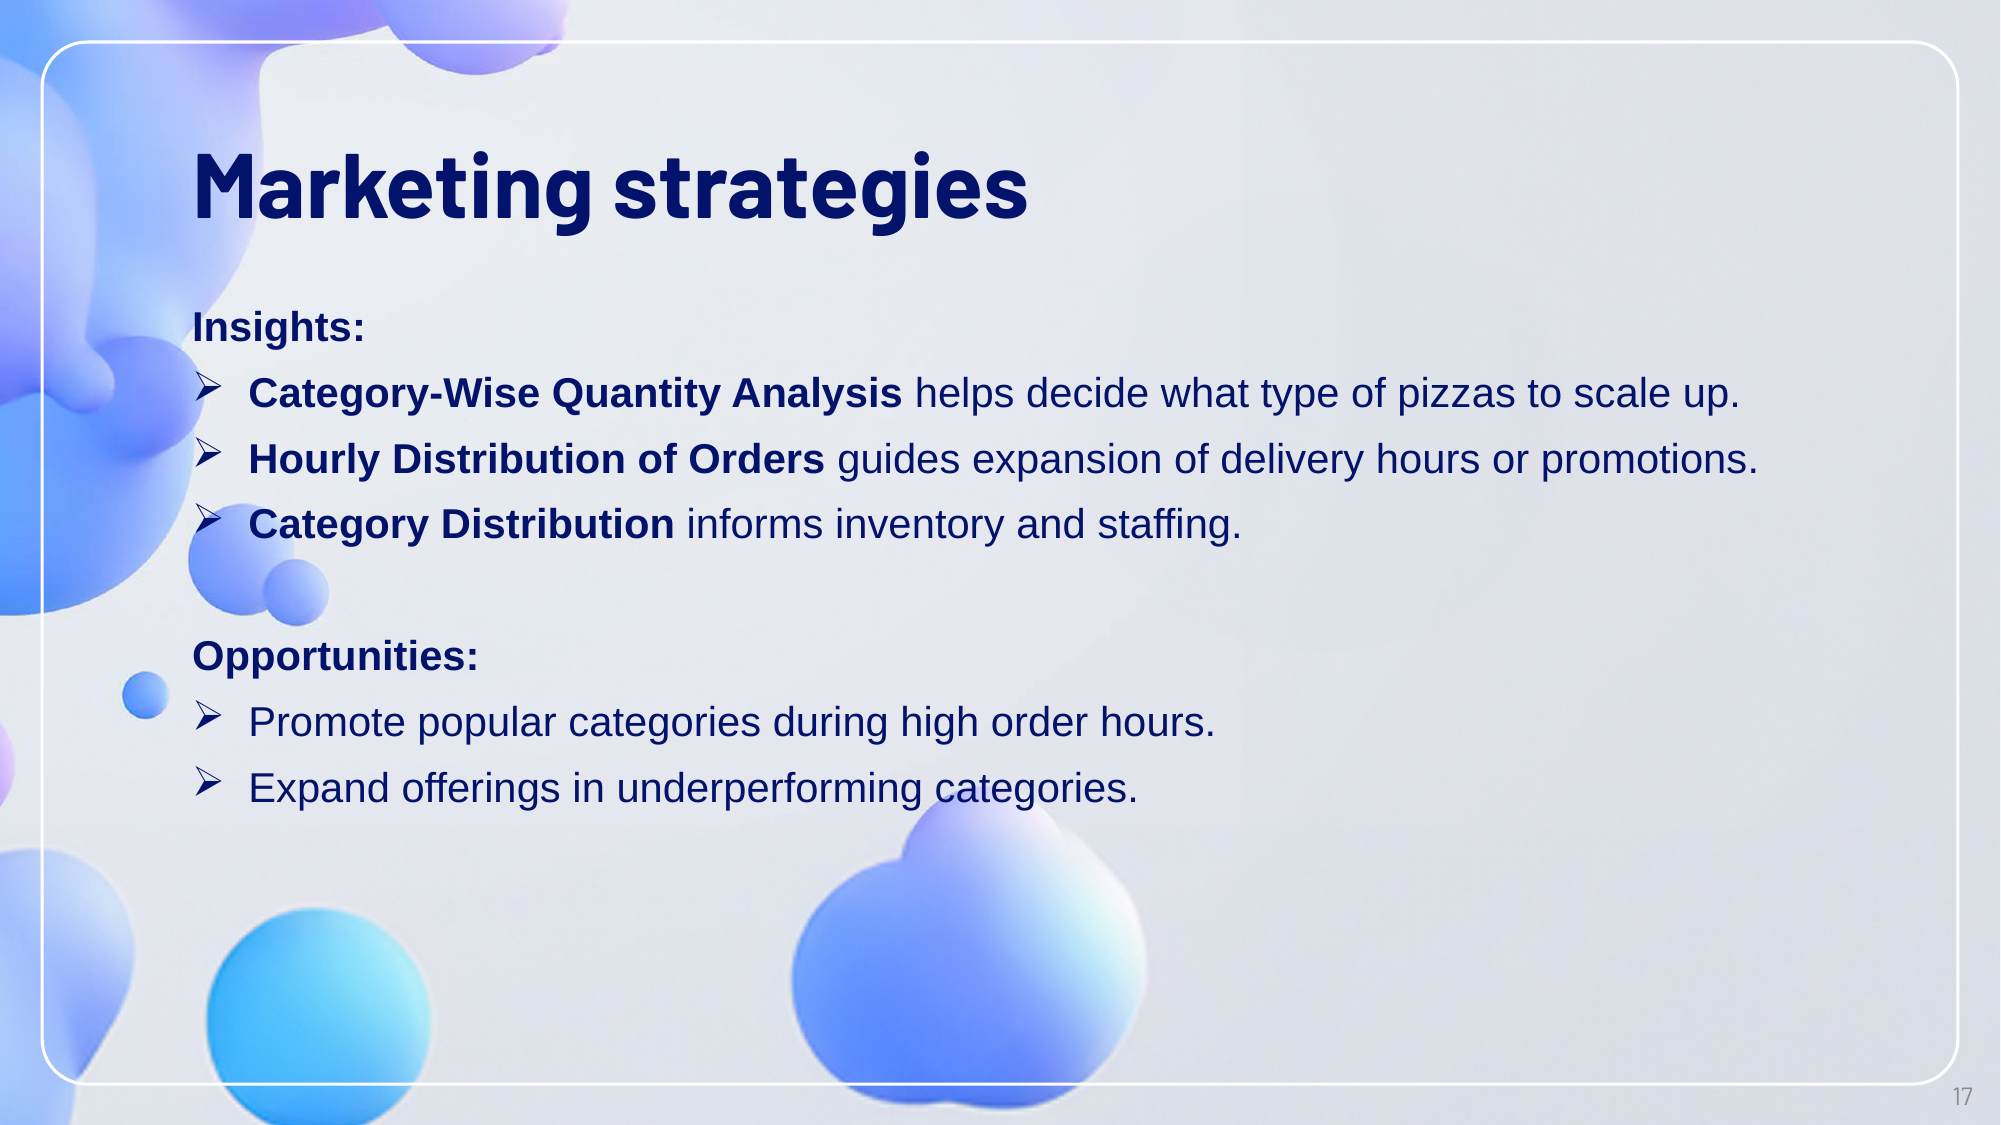

# Marketing strategies
Insights:
Category-Wise Quantity Analysis helps decide what type of pizzas to scale up.
Hourly Distribution of Orders guides expansion of delivery hours or promotions.
Category Distribution informs inventory and staffing.

Opportunities:
Promote popular categories during high order hours.
Expand offerings in underperforming categories.

17